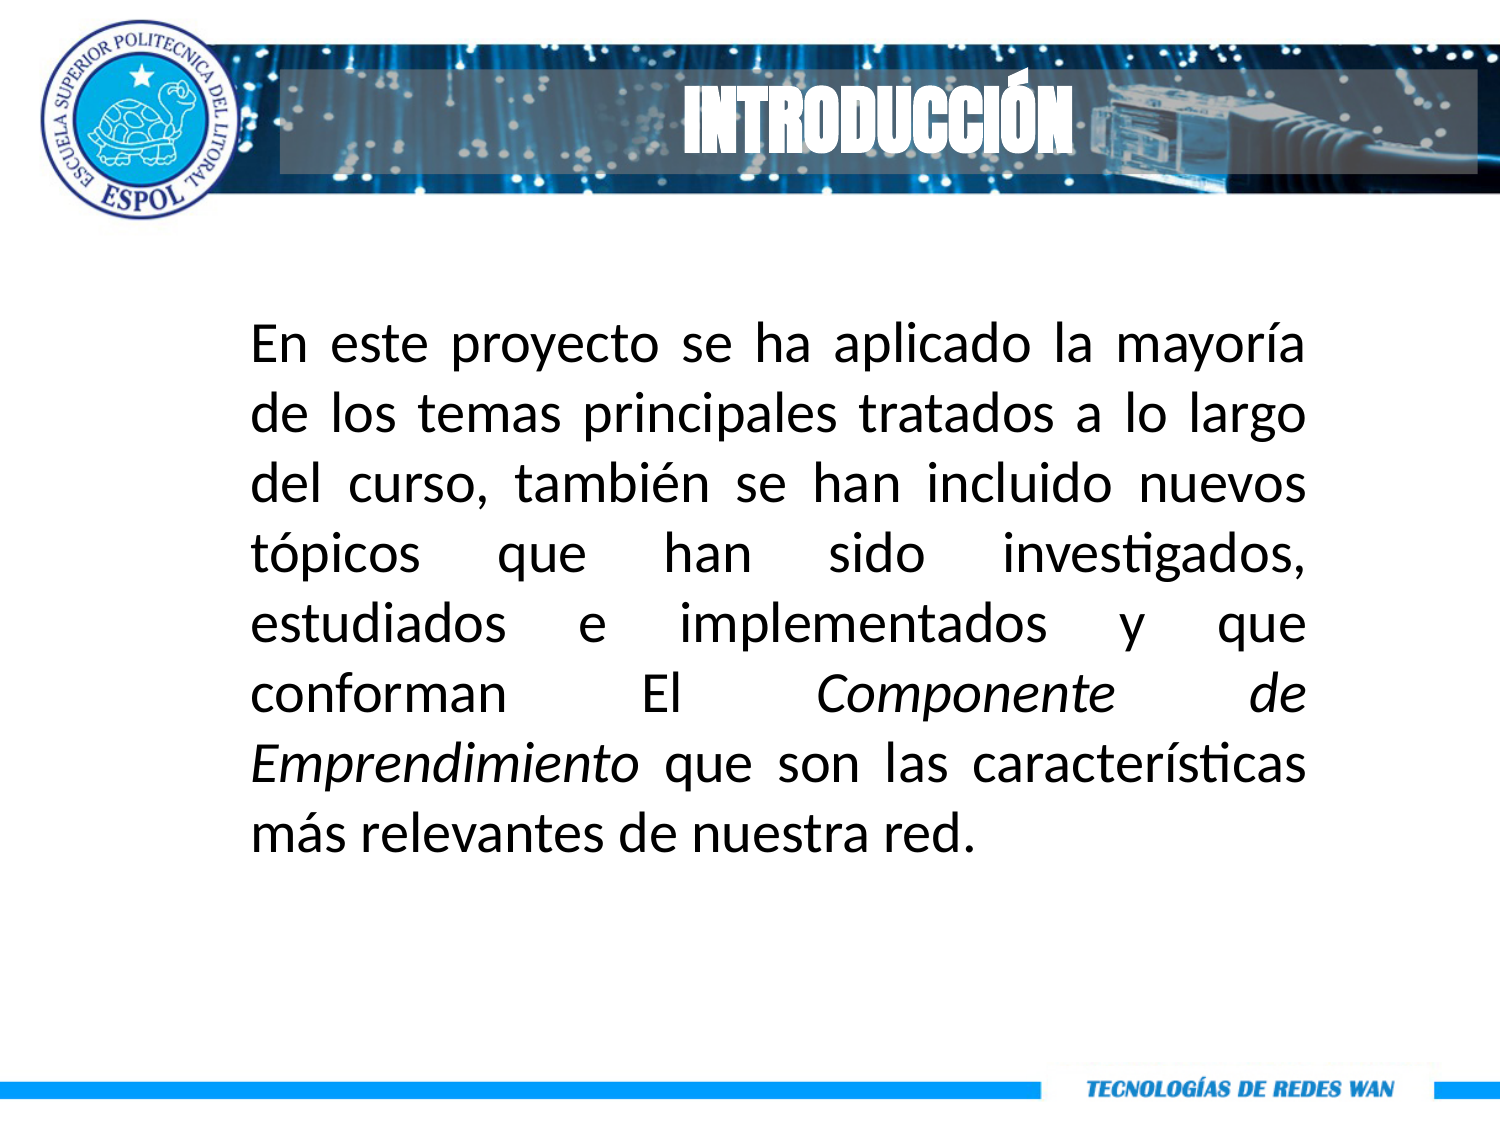

INTRODUCCIÓN
En este proyecto se ha aplicado la mayoría de los temas principales tratados a lo largo del curso, también se han incluido nuevos tópicos que han sido investigados, estudiados e implementados y que conforman El Componente de Emprendimiento que son las características más relevantes de nuestra red.